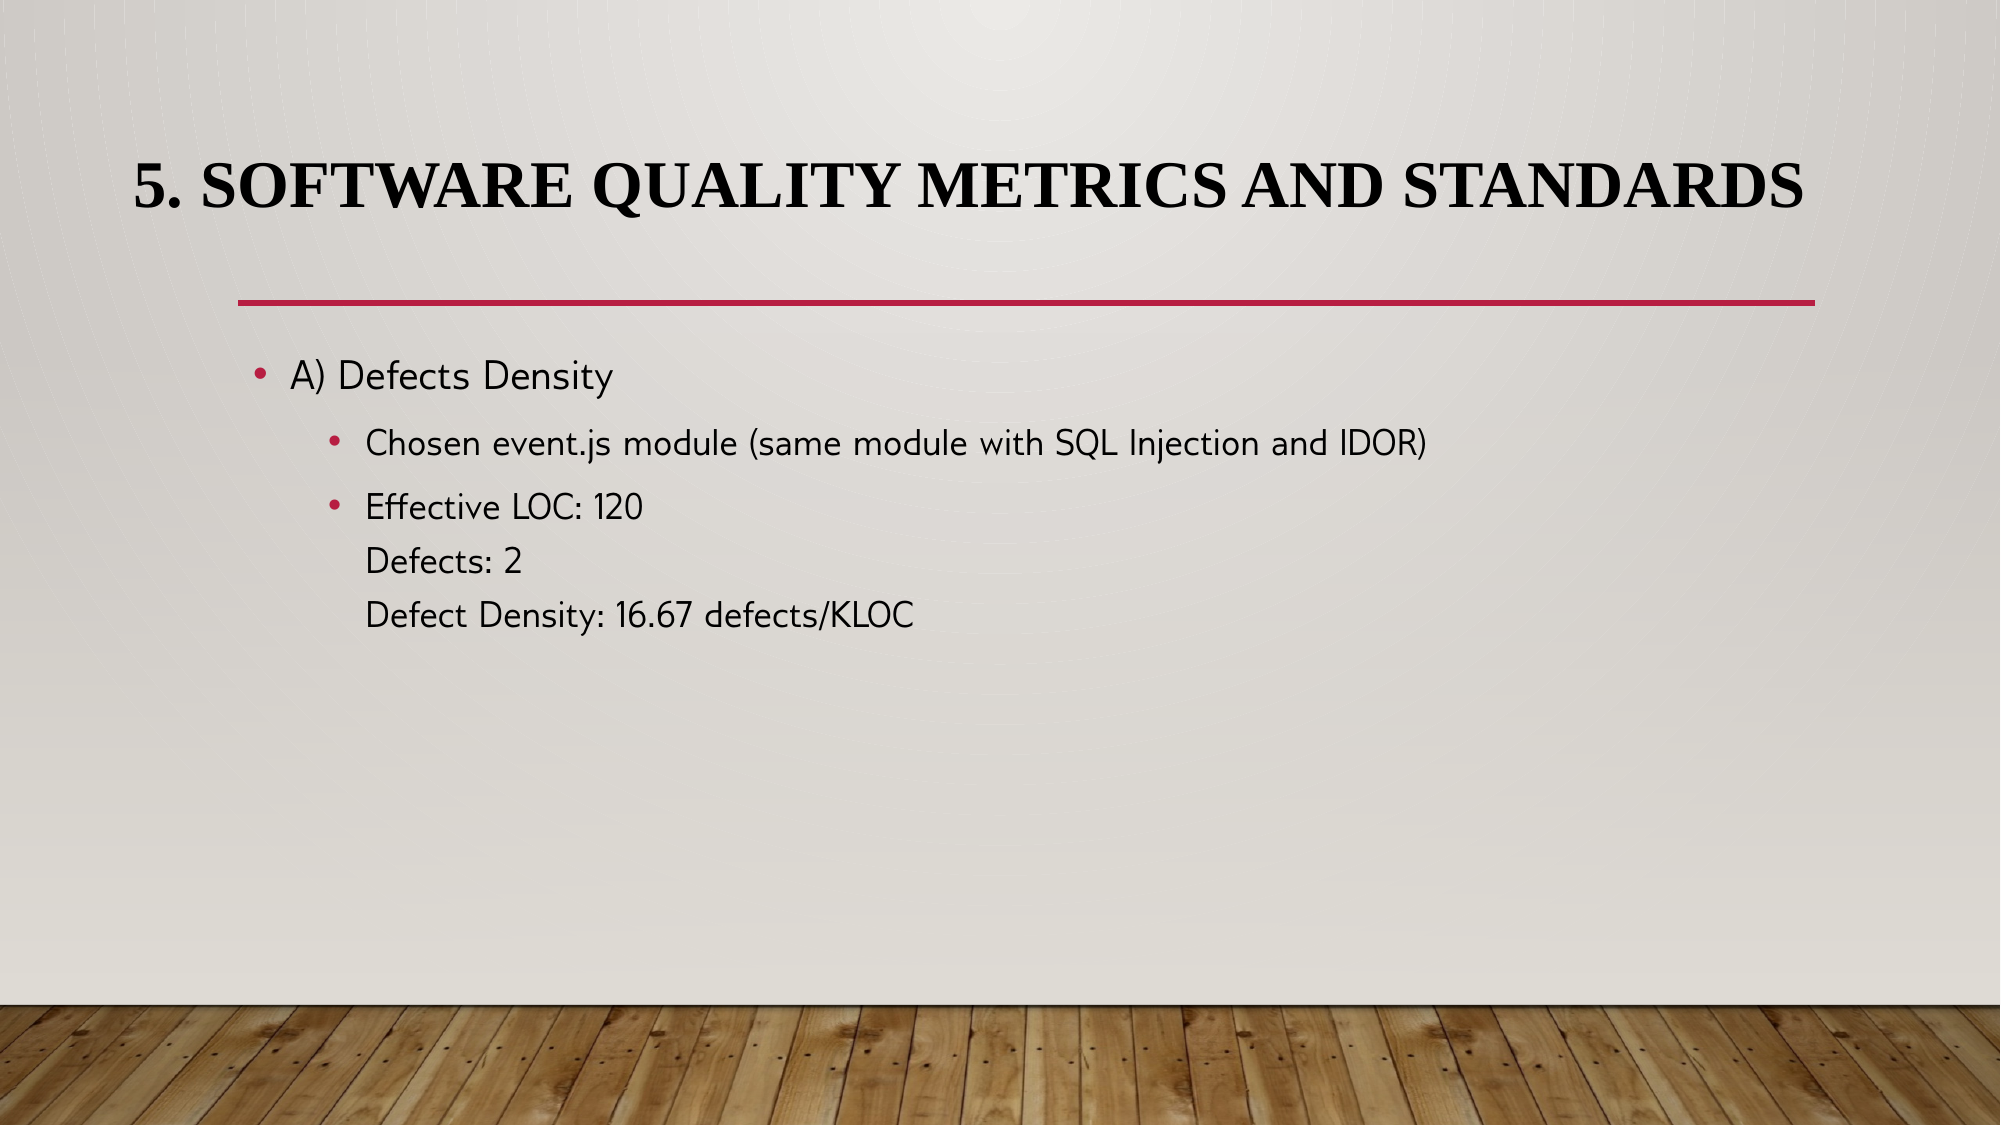

# 5. Software Quality Metrics and Standards
A) Defects Density
Chosen event.js module (same module with SQL Injection and IDOR)
Effective LOC: 120
Defects: 2
Defect Density: 16.67 defects/KLOC